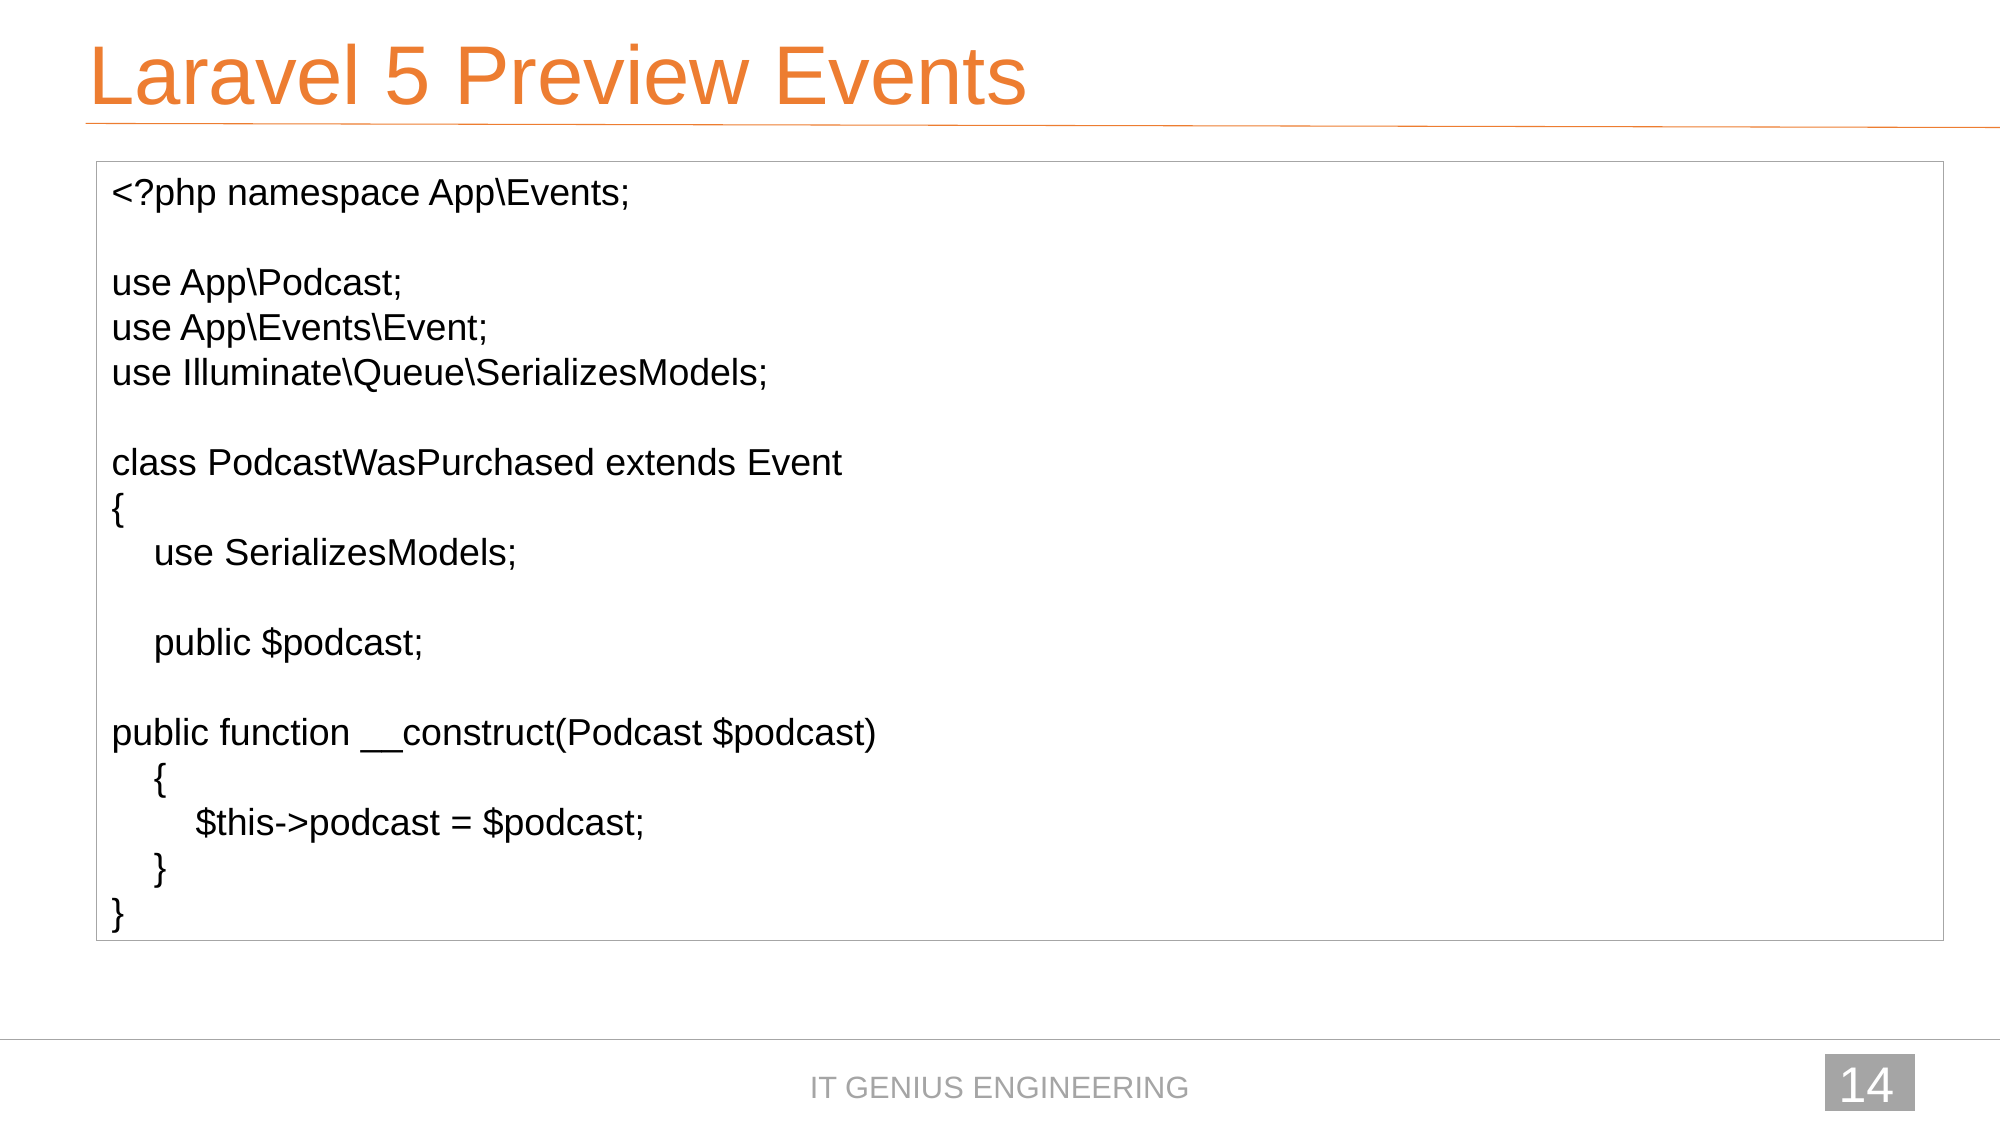

Laravel 5 Preview Events
<?php namespace App\Events;

use App\Podcast;
use App\Events\Event;
use Illuminate\Queue\SerializesModels;

class PodcastWasPurchased extends Event
{
    use SerializesModels;

    public $podcast;

public function __construct(Podcast $podcast)
    {
        $this->podcast = $podcast;
    }
}
149
IT GENIUS ENGINEERING